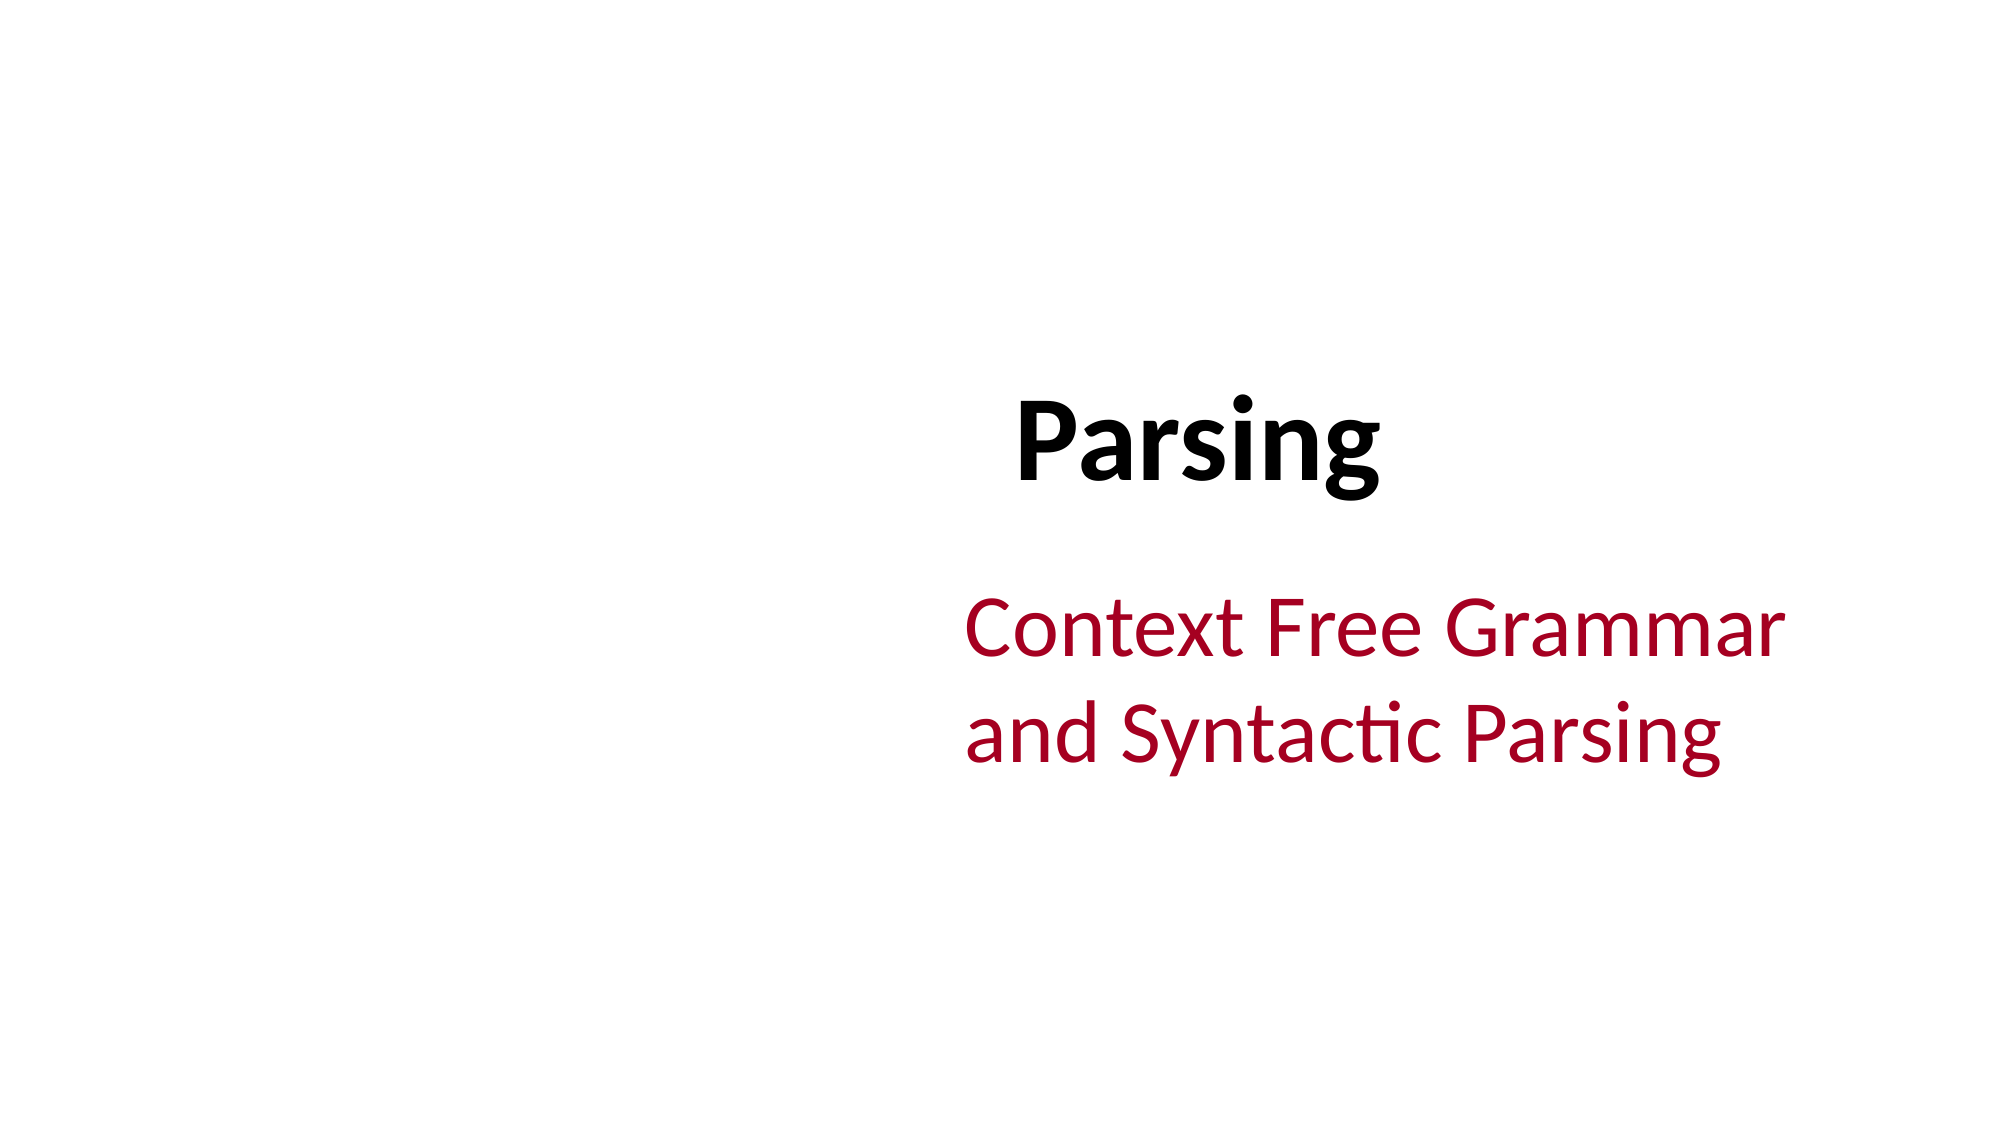

Parsing

Context Free Grammar and Syntactic Parsing